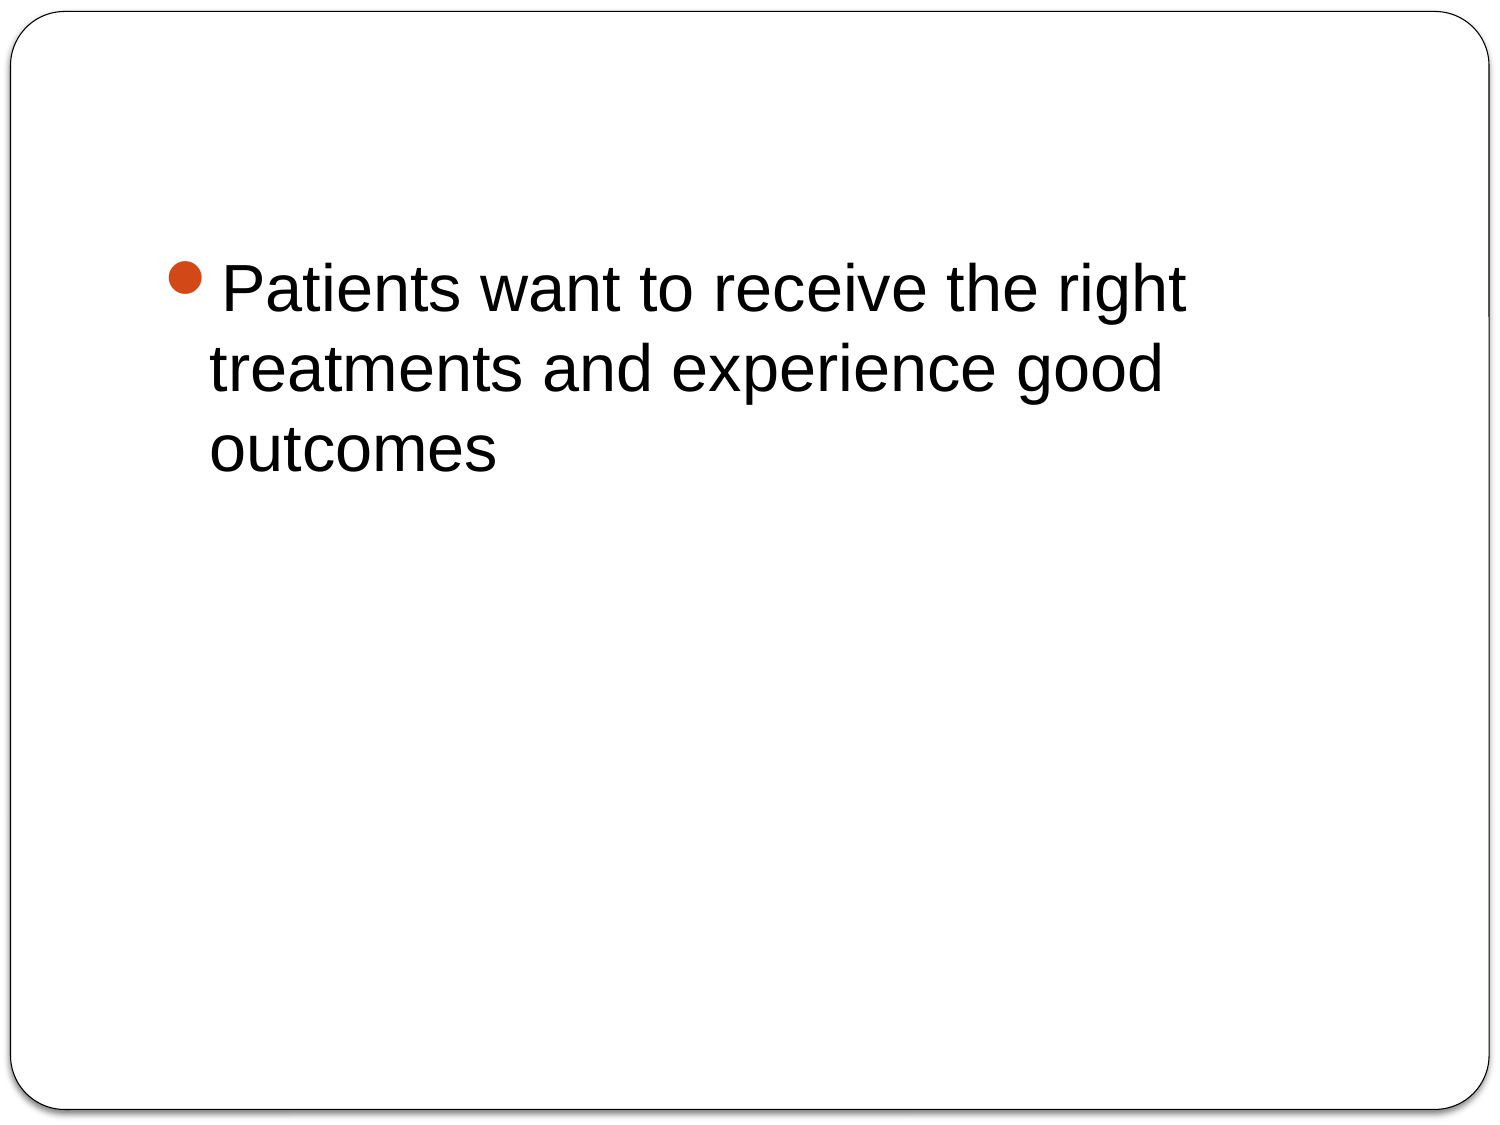

#
Patients want to receive the right treatments and experience good outcomes